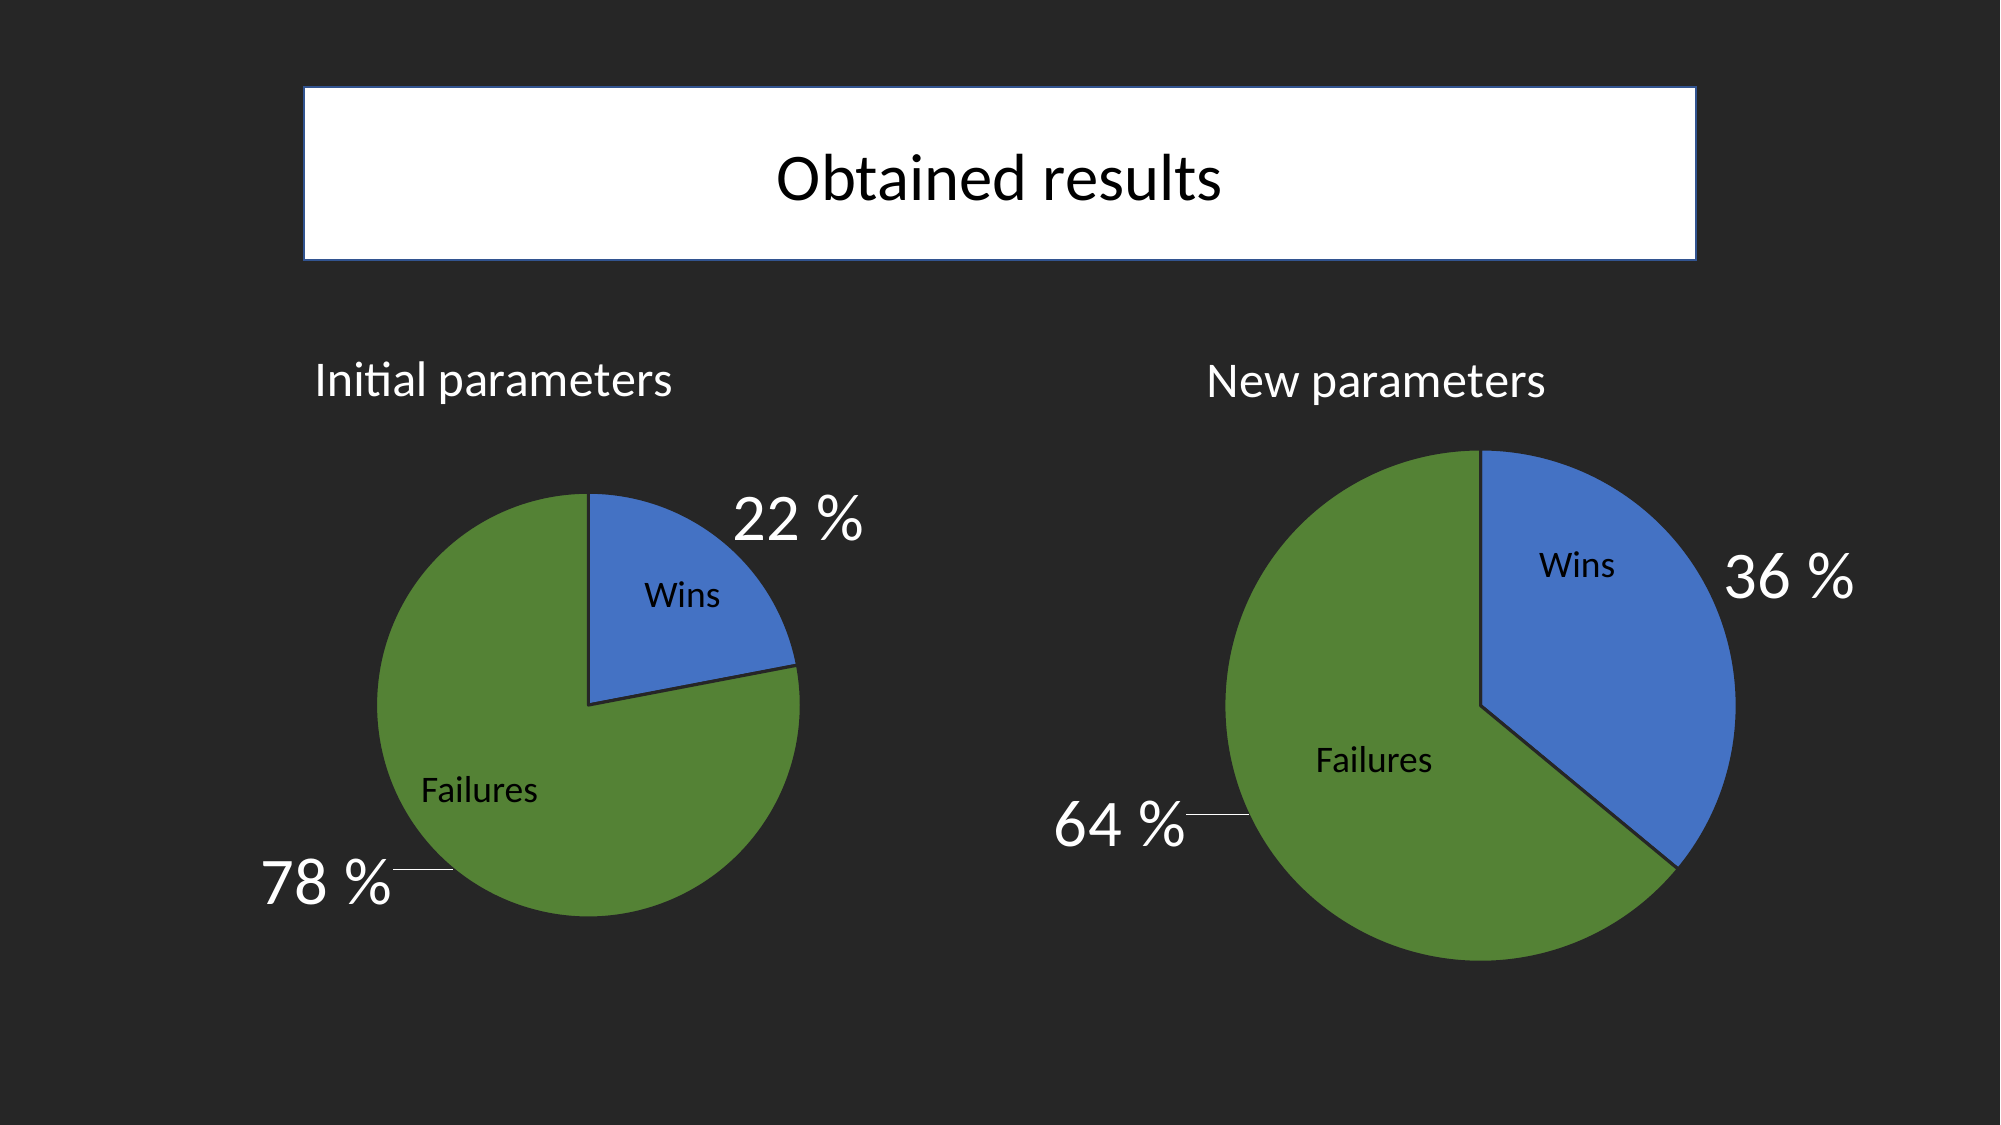

Obtained results

### Chart: Initial parameters

| Category | Win rate |
|---|---|
| Correct | 22.0 |
| Incorrect | 78.0 |

### Chart: New parameters

| Category | Win rate |
|---|---|
| Correct | 36.0 |
| Incorrect | 64.0 |
Wins
Wins
Failures
Failures